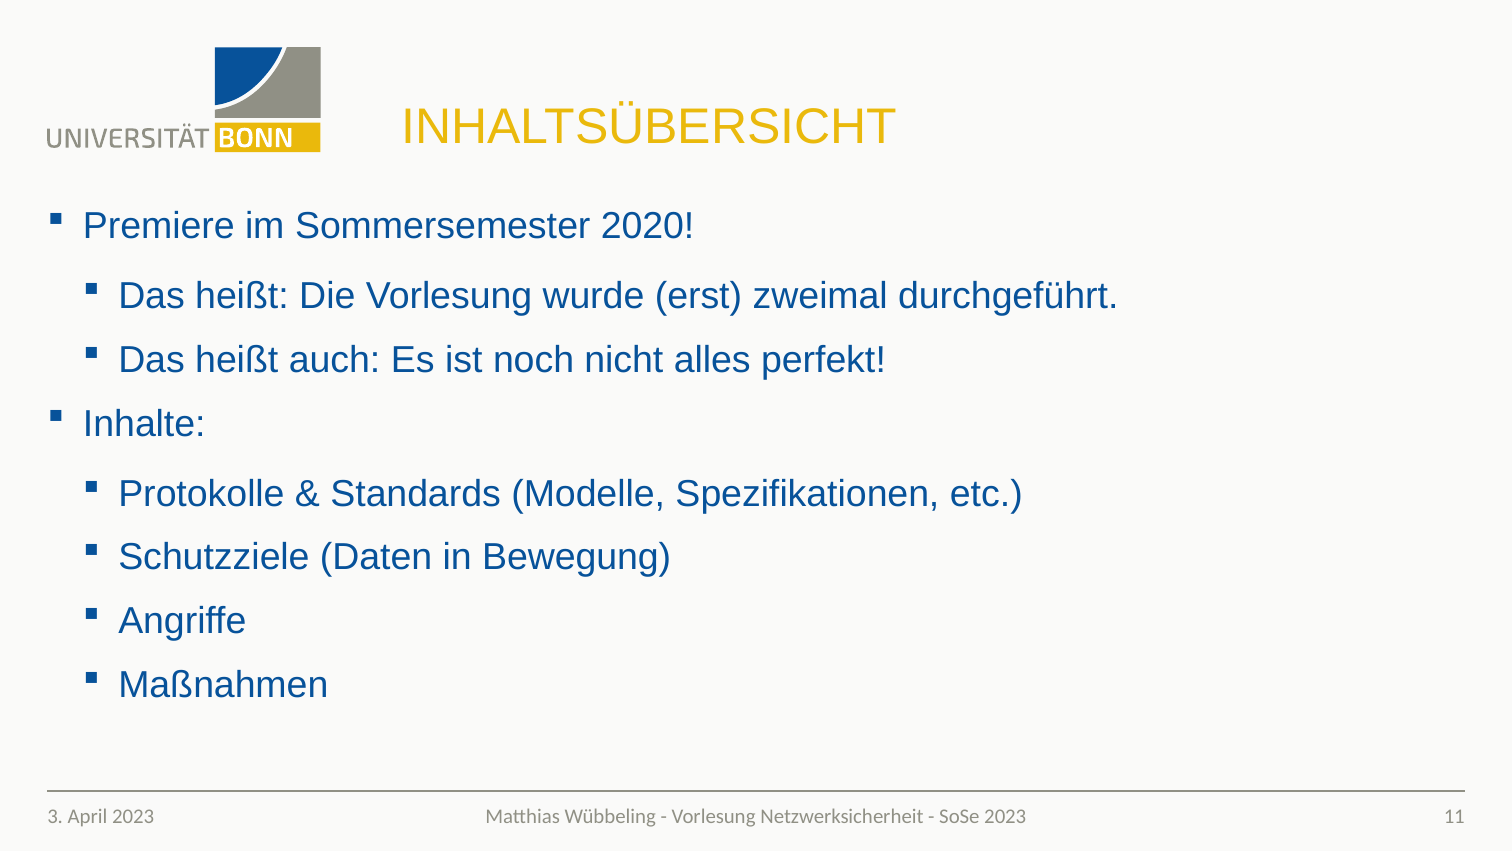

# inhaltsübersicht
Premiere im Sommersemester 2020!
Das heißt: Die Vorlesung wurde (erst) zweimal durchgeführt.
Das heißt auch: Es ist noch nicht alles perfekt!
Inhalte:
Protokolle & Standards (Modelle, Spezifikationen, etc.)
Schutzziele (Daten in Bewegung)
Angriffe
Maßnahmen

3. April 2023
11
Matthias Wübbeling - Vorlesung Netzwerksicherheit - SoSe 2023